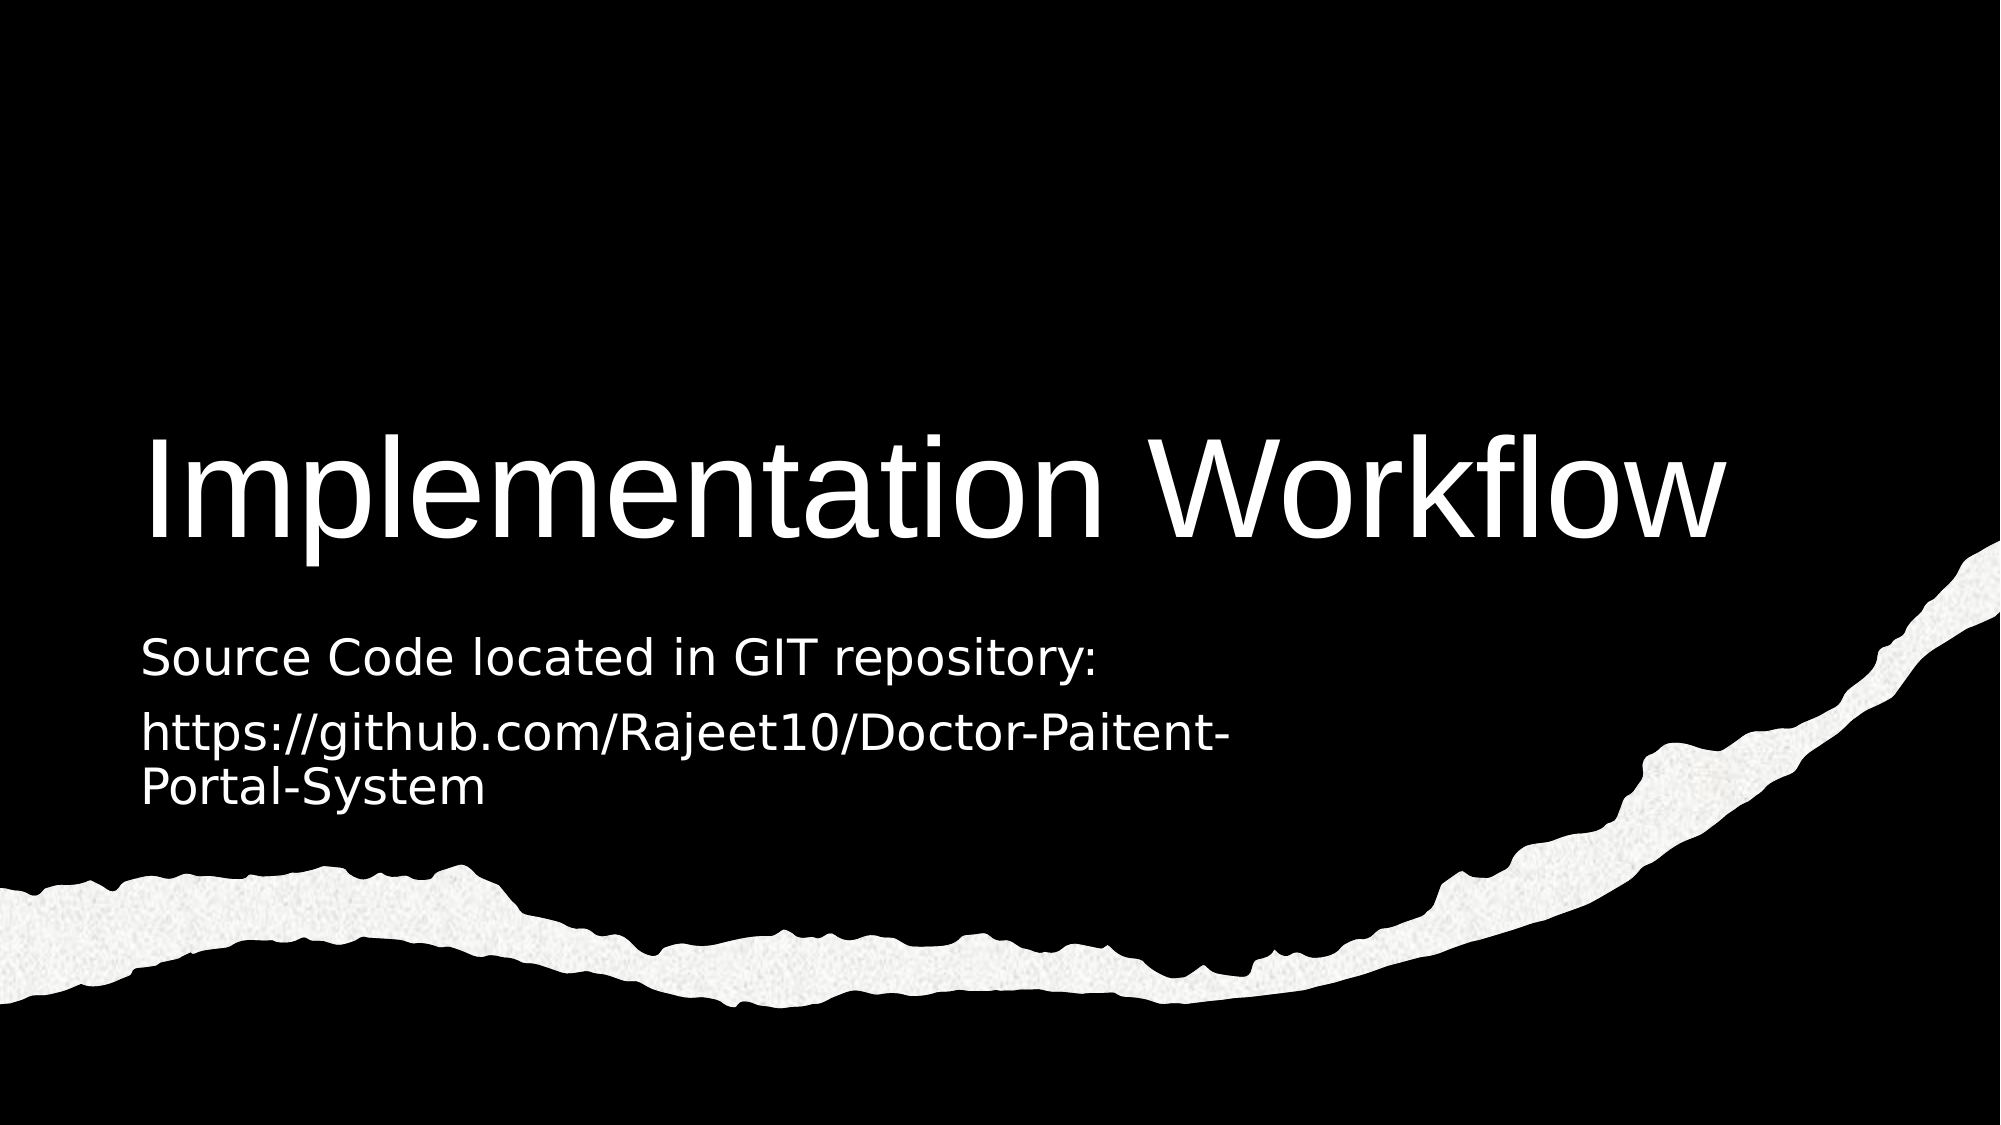

# Implementation Workflow

Source Code located in GIT repository:
https://github.com/Rajeet10/Doctor-Paitent-Portal-System